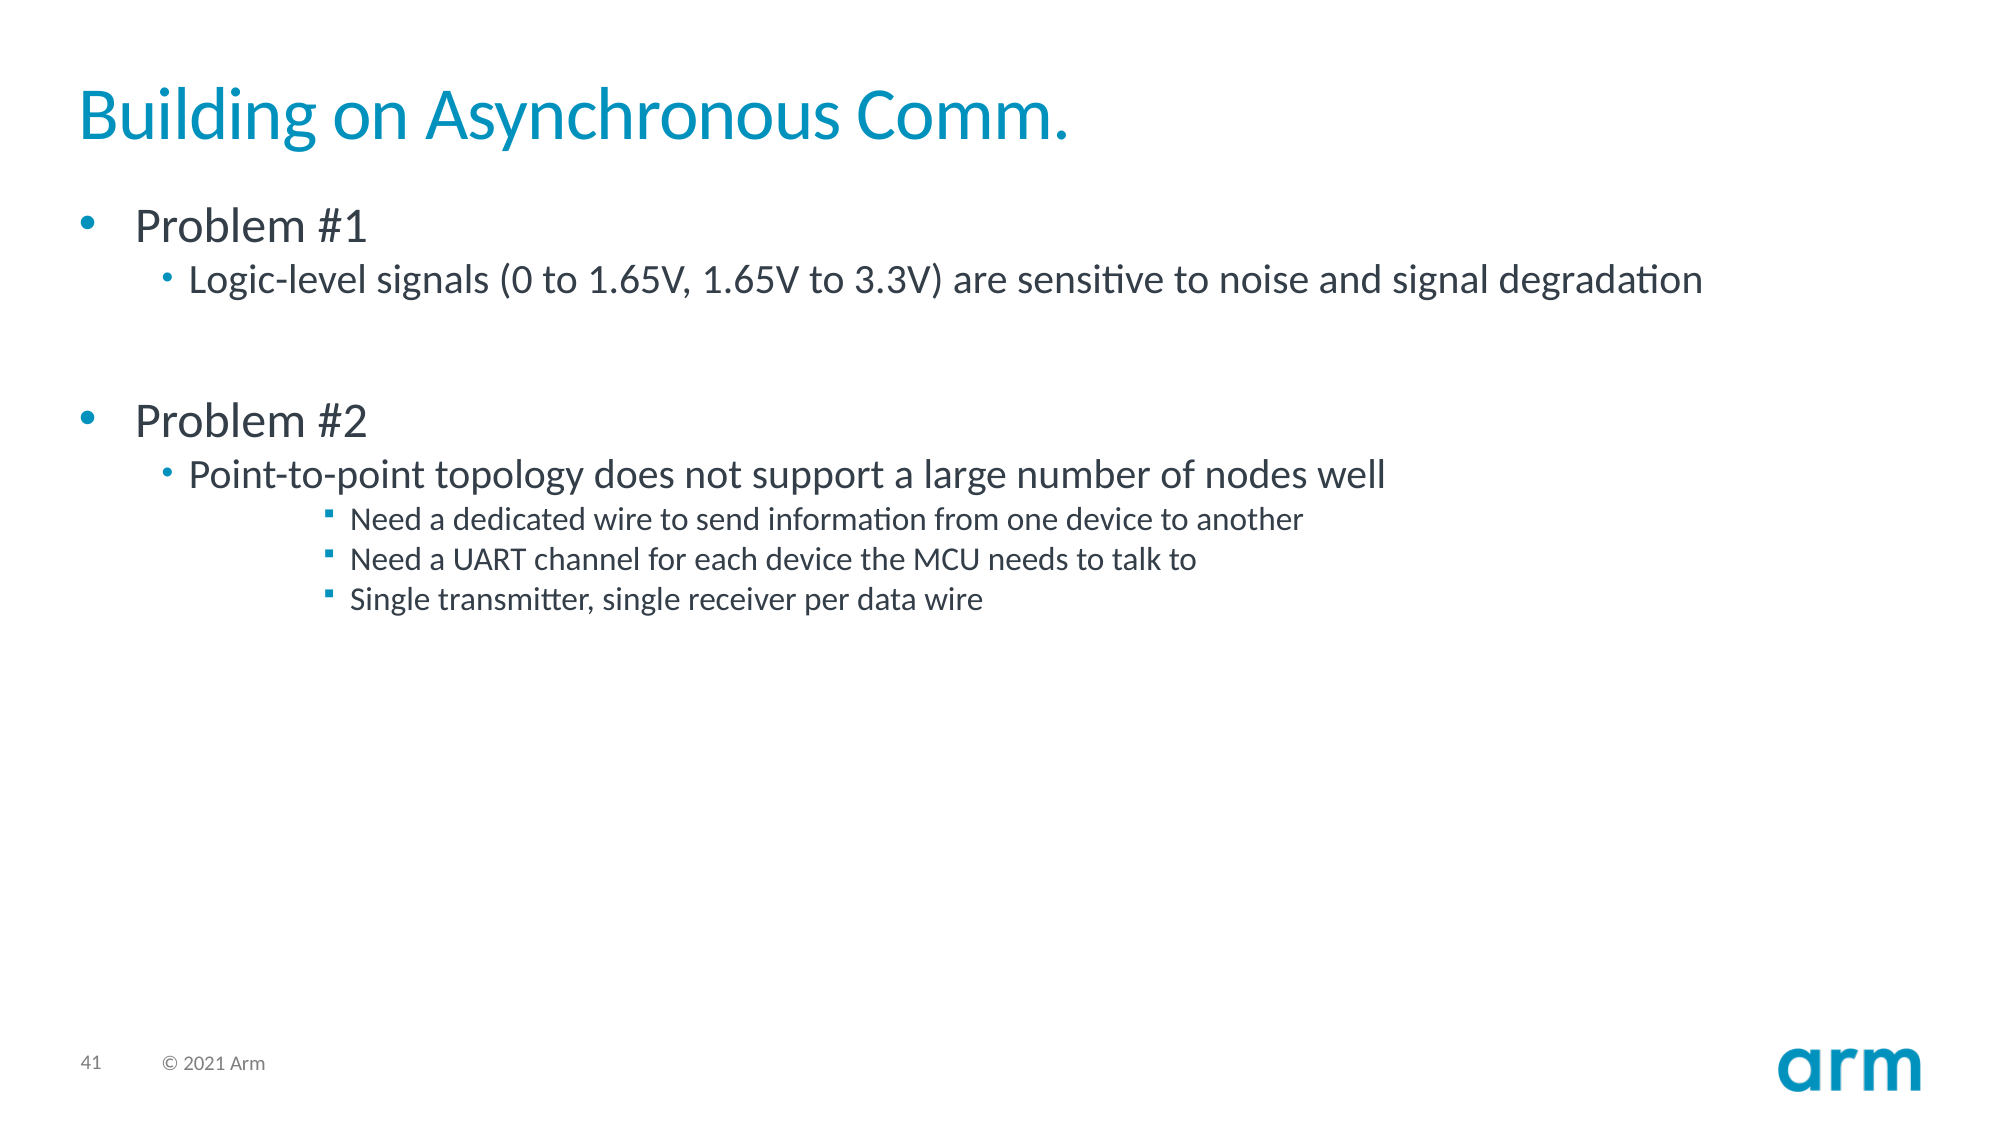

# Building on Asynchronous Comm.
Problem #1
Logic-level signals (0 to 1.65V, 1.65V to 3.3V) are sensitive to noise and signal degradation

Problem #2
Point-to-point topology does not support a large number of nodes well
Need a dedicated wire to send information from one device to another
Need a UART channel for each device the MCU needs to talk to
Single transmitter, single receiver per data wire